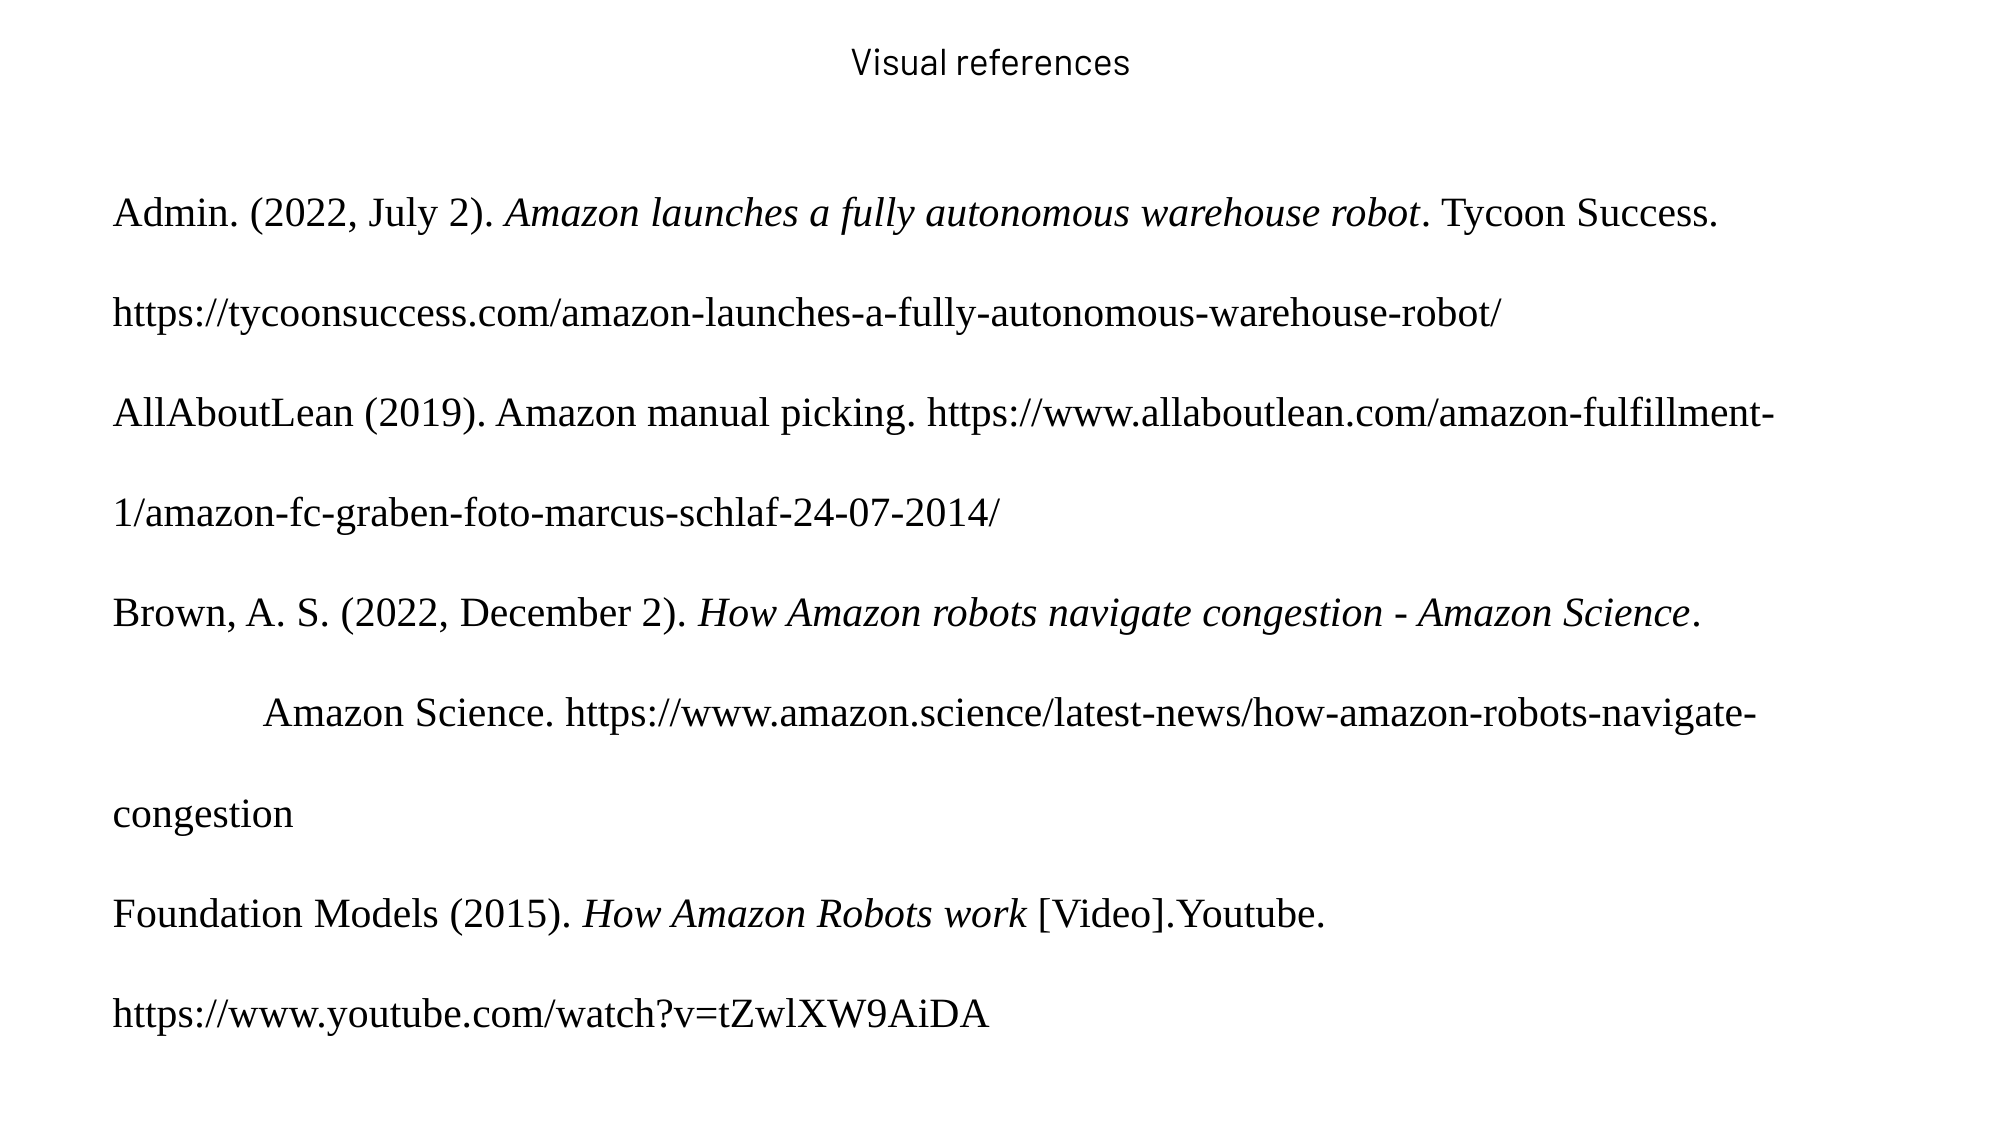

Visual references
Admin. (2022, July 2). Amazon launches a fully autonomous warehouse robot. Tycoon Success.    	https://tycoonsuccess.com/amazon-launches-a-fully-autonomous-warehouse-robot/
AllAboutLean (2019). Amazon manual picking. https://www.allaboutlean.com/amazon-fulfillment-	1/amazon-fc-graben-foto-marcus-schlaf-24-07-2014/
Brown, A. S. (2022, December 2). How Amazon robots navigate congestion - Amazon Science.
	Amazon Science. https://www.amazon.science/latest-news/how-amazon-robots-navigate-	congestion
Foundation Models (2015). How Amazon Robots work [Video].Youtube. 	https://www.youtube.com/watch?v=tZwlXW9AiDA